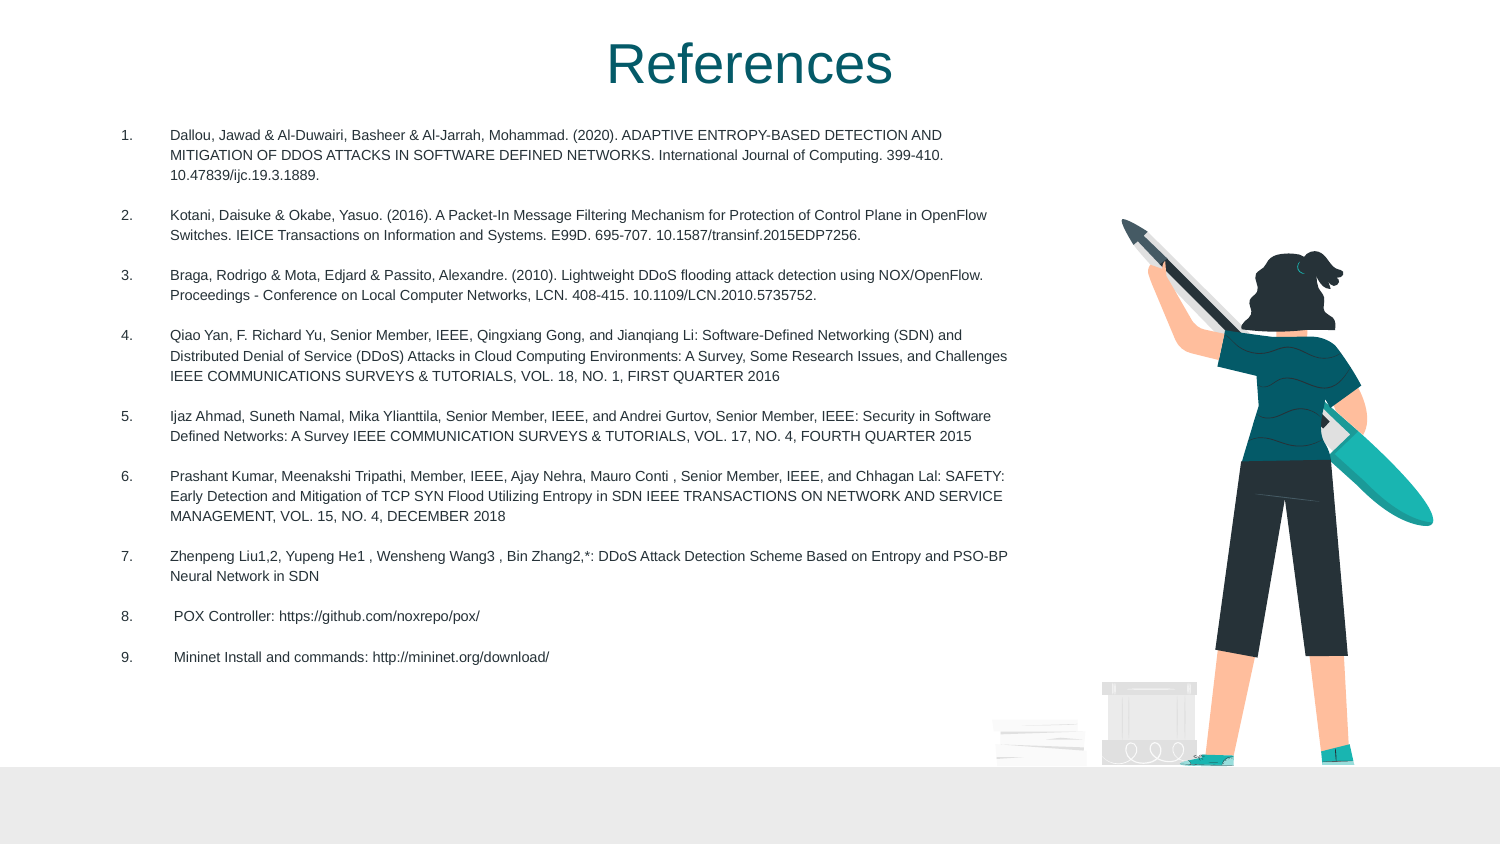

# References
Dallou, Jawad & Al-Duwairi, Basheer & Al-Jarrah, Mohammad. (2020). ADAPTIVE ENTROPY-BASED DETECTION AND MITIGATION OF DDOS ATTACKS IN SOFTWARE DEFINED NETWORKS. International Journal of Computing. 399-410. 10.47839/ijc.19.3.1889.

Kotani, Daisuke & Okabe, Yasuo. (2016). A Packet-In Message Filtering Mechanism for Protection of Control Plane in OpenFlow Switches. IEICE Transactions on Information and Systems. E99D. 695-707. 10.1587/transinf.2015EDP7256.

Braga, Rodrigo & Mota, Edjard & Passito, Alexandre. (2010). Lightweight DDoS flooding attack detection using NOX/OpenFlow. Proceedings - Conference on Local Computer Networks, LCN. 408-415. 10.1109/LCN.2010.5735752.

Qiao Yan, F. Richard Yu, Senior Member, IEEE, Qingxiang Gong, and Jianqiang Li: Software-Defined Networking (SDN) and Distributed Denial of Service (DDoS) Attacks in Cloud Computing Environments: A Survey, Some Research Issues, and Challenges IEEE COMMUNICATIONS SURVEYS & TUTORIALS, VOL. 18, NO. 1, FIRST QUARTER 2016

Ijaz Ahmad, Suneth Namal, Mika Ylianttila, Senior Member, IEEE, and Andrei Gurtov, Senior Member, IEEE: Security in Software Defined Networks: A Survey IEEE COMMUNICATION SURVEYS & TUTORIALS, VOL. 17, NO. 4, FOURTH QUARTER 2015

Prashant Kumar, Meenakshi Tripathi, Member, IEEE, Ajay Nehra, Mauro Conti , Senior Member, IEEE, and Chhagan Lal: SAFETY: Early Detection and Mitigation of TCP SYN Flood Utilizing Entropy in SDN IEEE TRANSACTIONS ON NETWORK AND SERVICE MANAGEMENT, VOL. 15, NO. 4, DECEMBER 2018

Zhenpeng Liu1,2, Yupeng He1 , Wensheng Wang3 , Bin Zhang2,*: DDoS Attack Detection Scheme Based on Entropy and PSO-BP Neural Network in SDN

 POX Controller: https://github.com/noxrepo/pox/

 Mininet Install and commands: http://mininet.org/download/